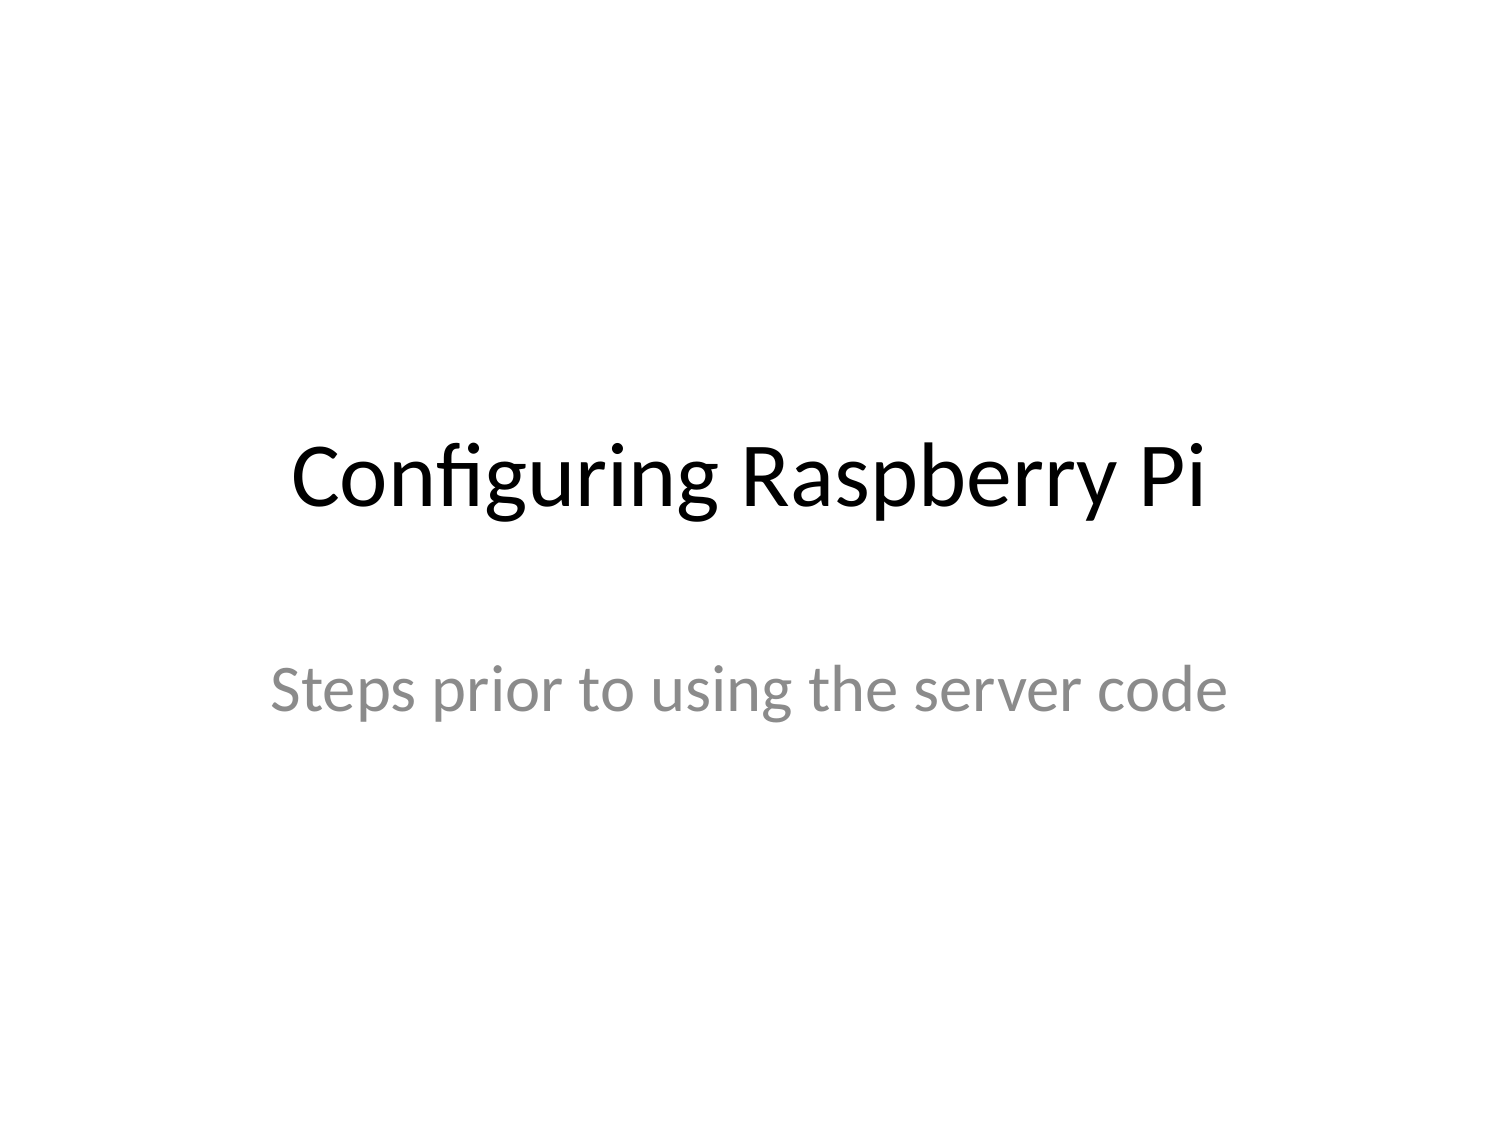

# Configuring Raspberry Pi
Steps prior to using the server code